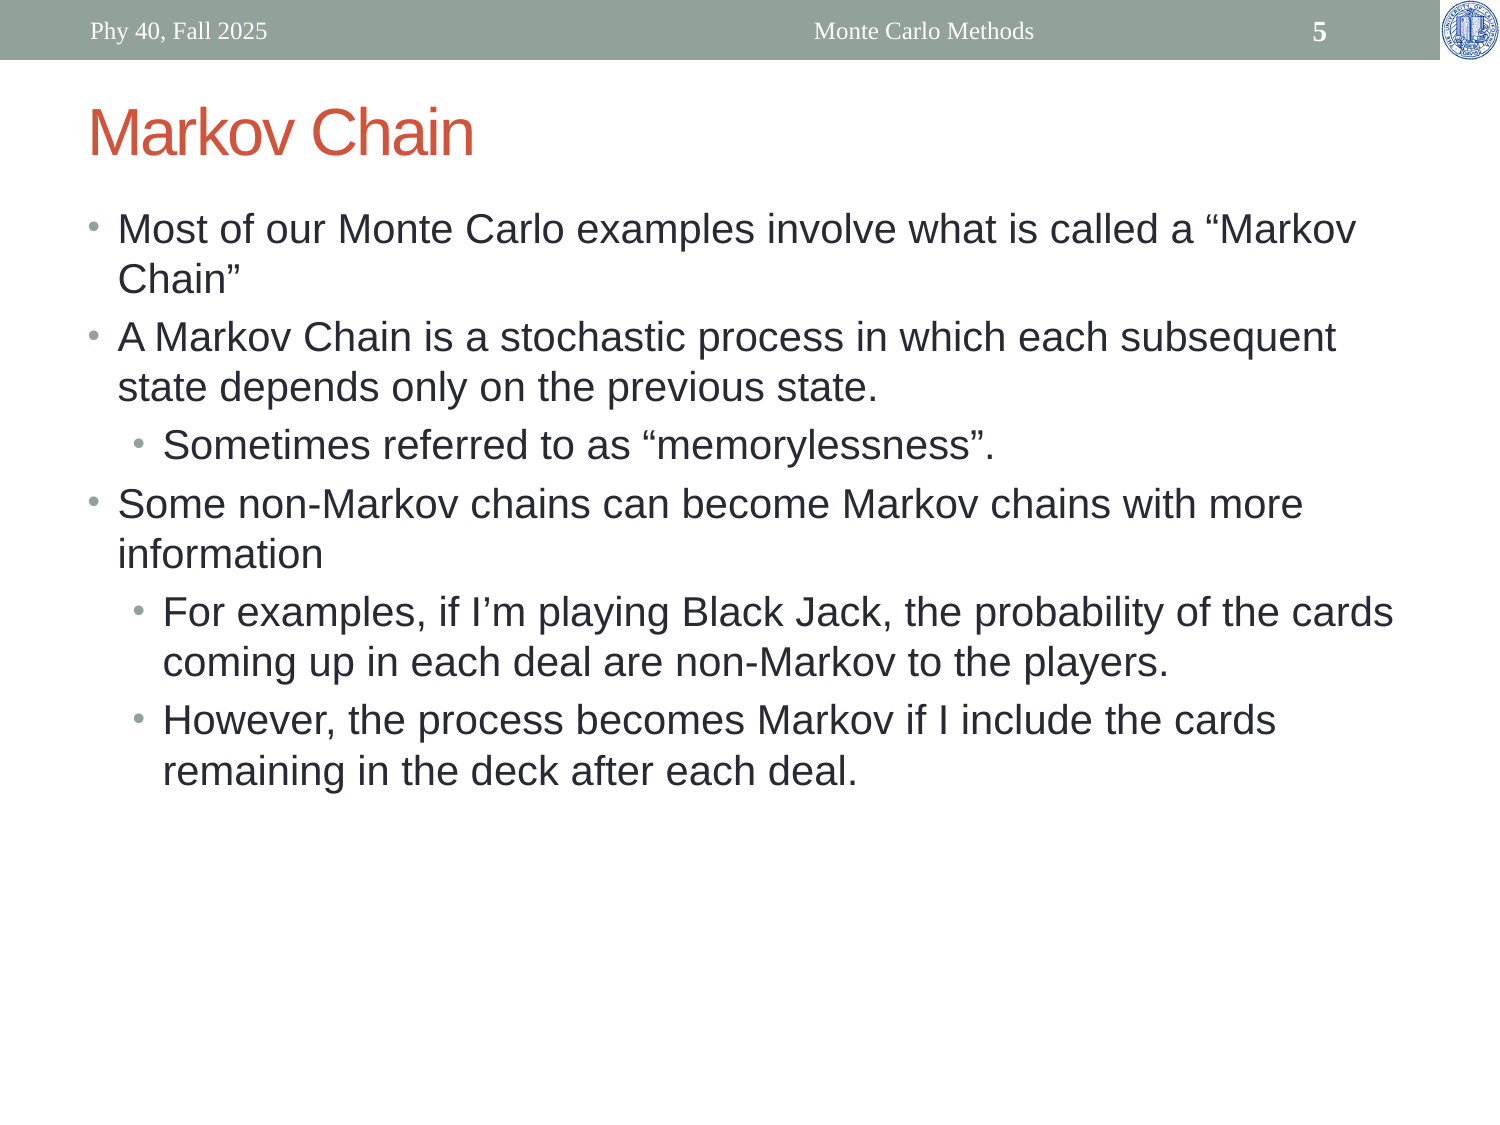

Phy 40, Fall 2025
Monte Carlo Methods
5
# Markov Chain
Most of our Monte Carlo examples involve what is called a “Markov Chain”
A Markov Chain is a stochastic process in which each subsequent state depends only on the previous state.
Sometimes referred to as “memorylessness”.
Some non-Markov chains can become Markov chains with more information
For examples, if I’m playing Black Jack, the probability of the cards coming up in each deal are non-Markov to the players.
However, the process becomes Markov if I include the cards remaining in the deck after each deal.